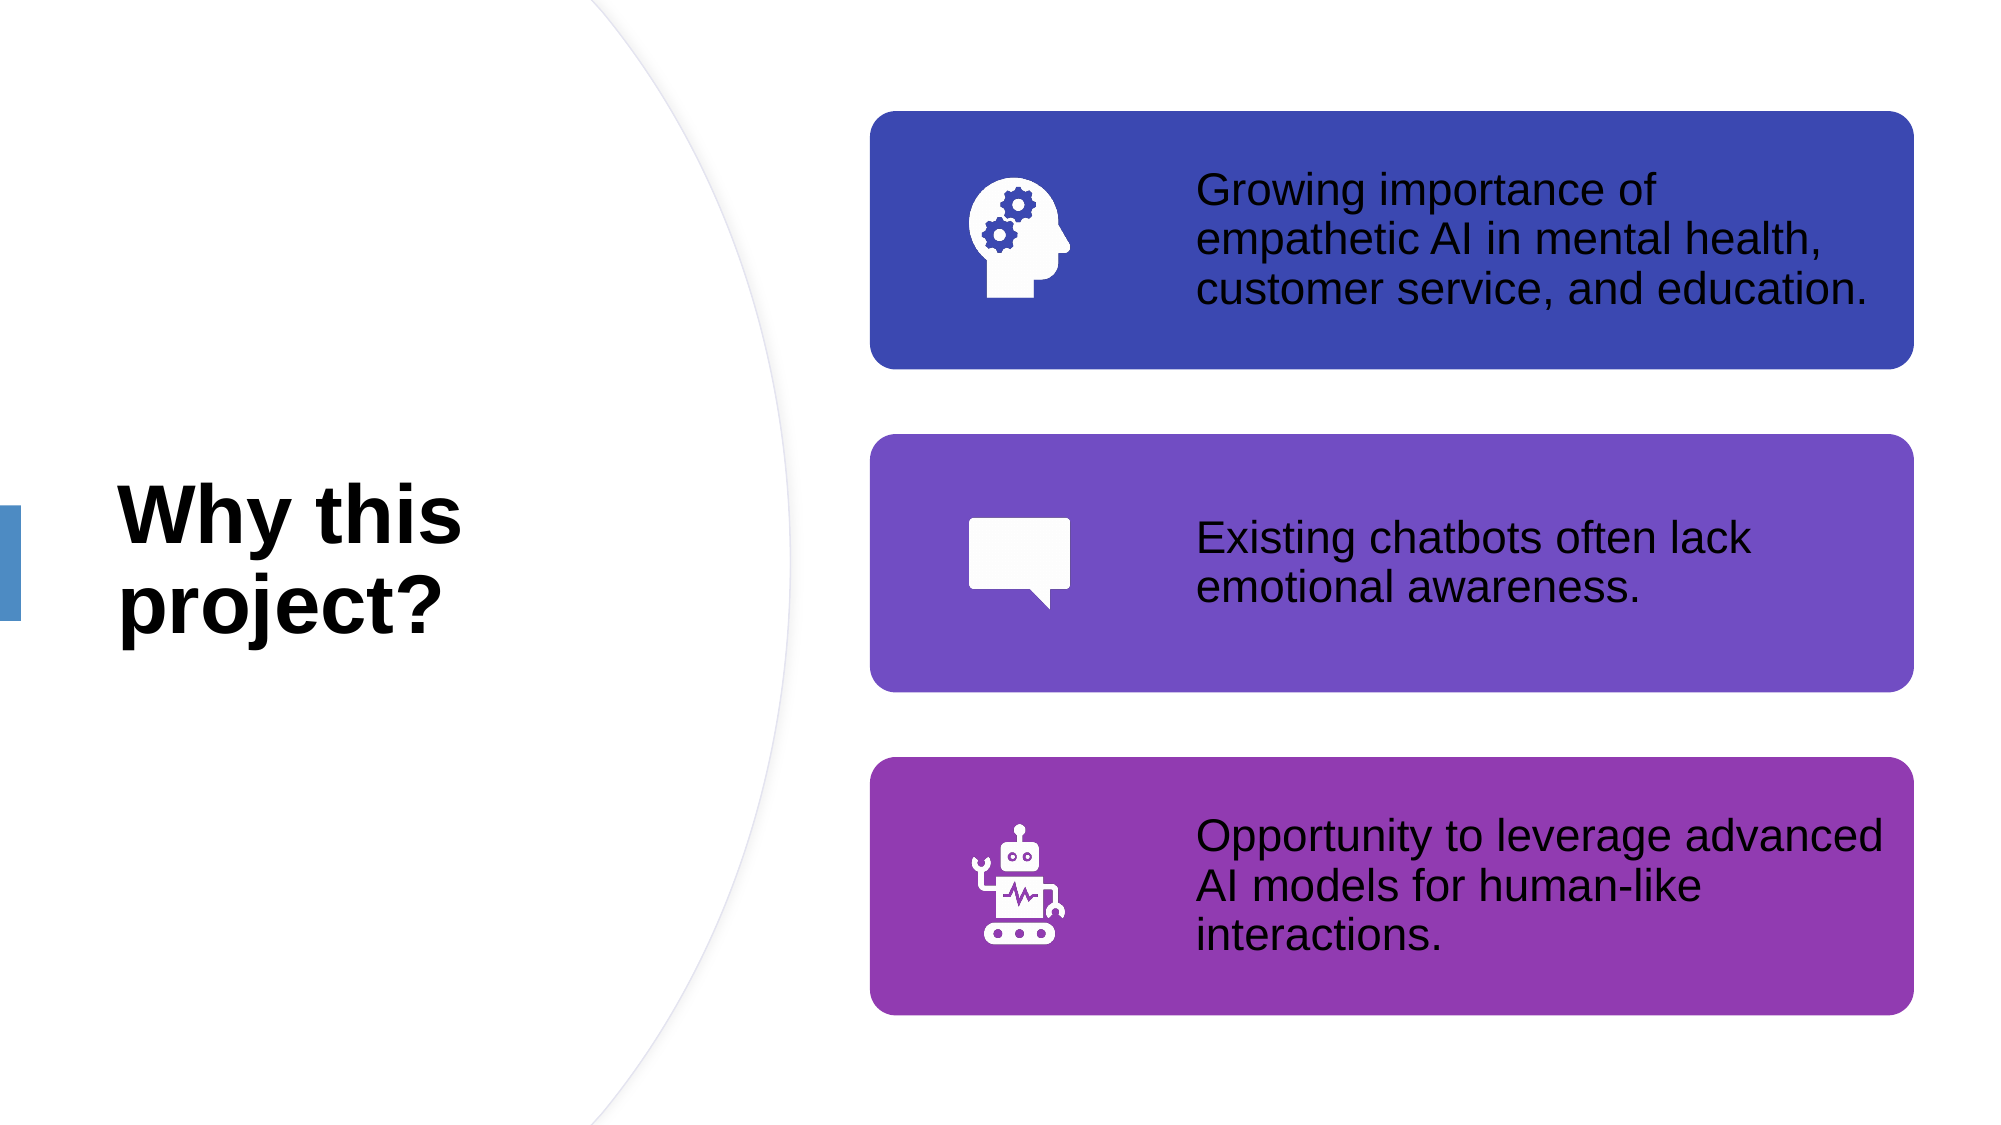

Growing importance of empathetic AI in mental health, customer service, and education.
Existing chatbots often lack emotional awareness.
Opportunity to leverage advanced AI models for human-like interactions.
# Why this project?